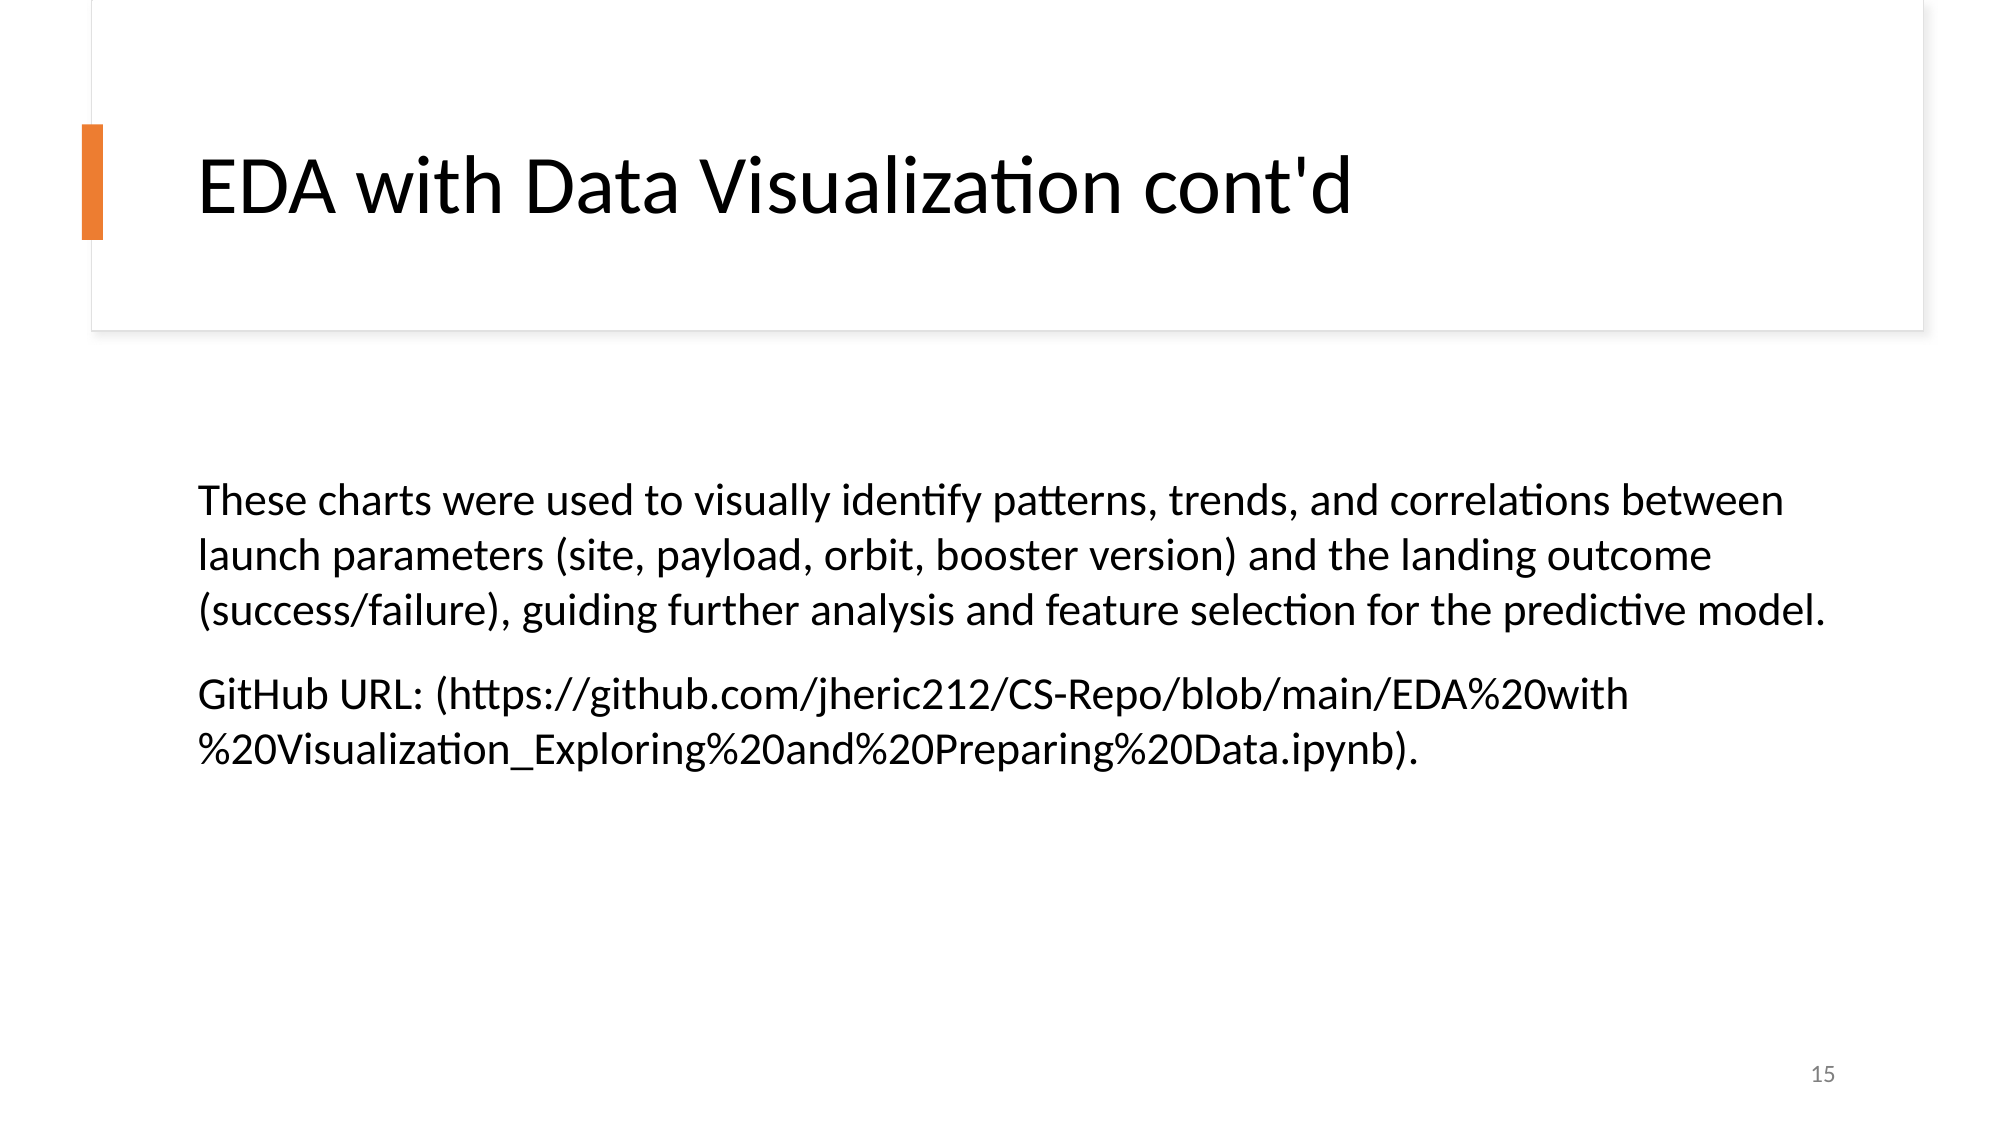

EDA with Data Visualization cont'd

These charts were used to visually identify patterns, trends, and correlations between launch parameters (site, payload, orbit, booster version) and the landing outcome (success/failure), guiding further analysis and feature selection for the predictive model.
GitHub URL: (https://github.com/jheric212/CS-Repo/blob/main/EDA%20with%20Visualization_Exploring%20and%20Preparing%20Data.ipynb).
15